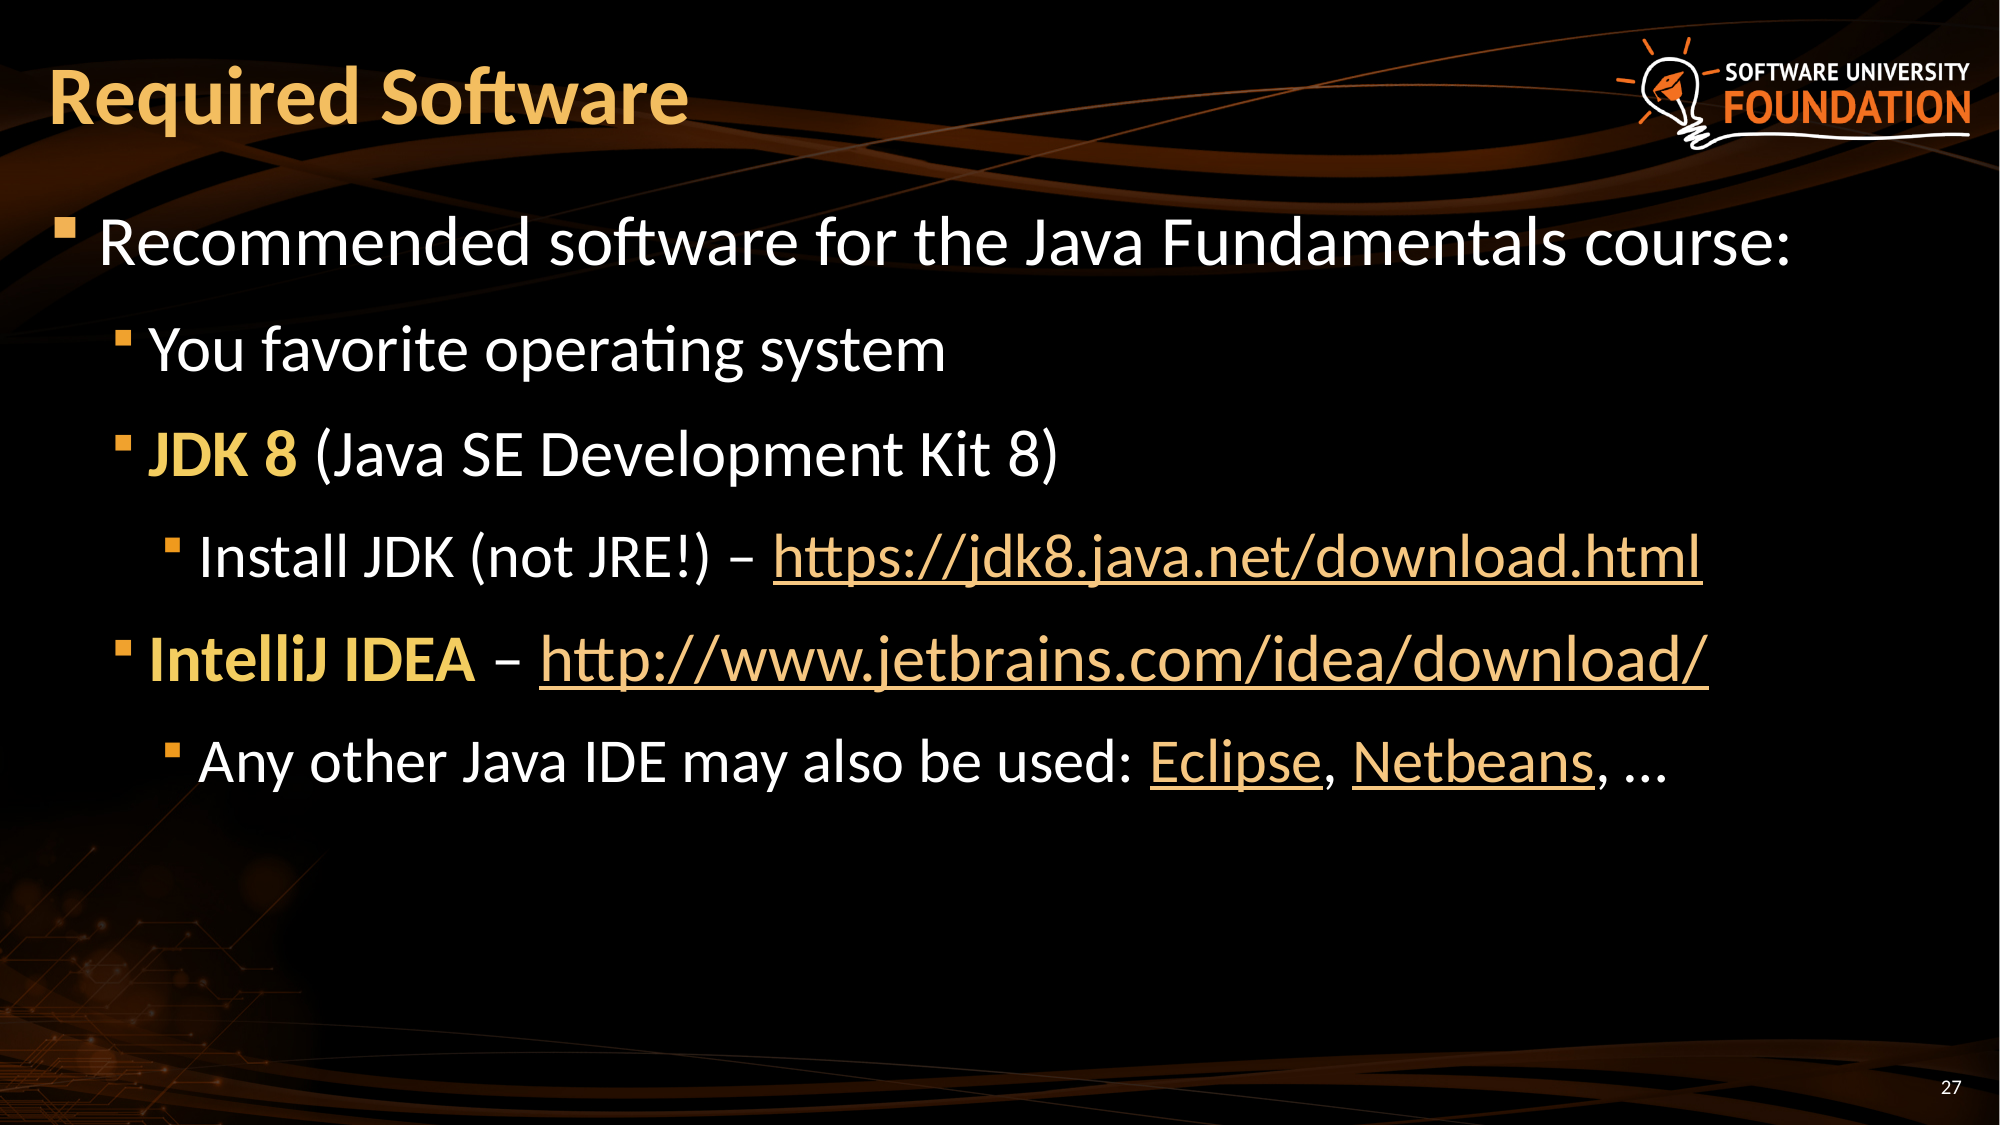

# Required Software
Recommended software for the Java Fundamentals course:
You favorite operating system
JDK 8 (Java SE Development Kit 8)
Install JDK (not JRE!) – https://jdk8.java.net/download.html
IntelliJ IDEA – http://www.jetbrains.com/idea/download/
Any other Java IDE may also be used: Eclipse, Netbeans, …

27